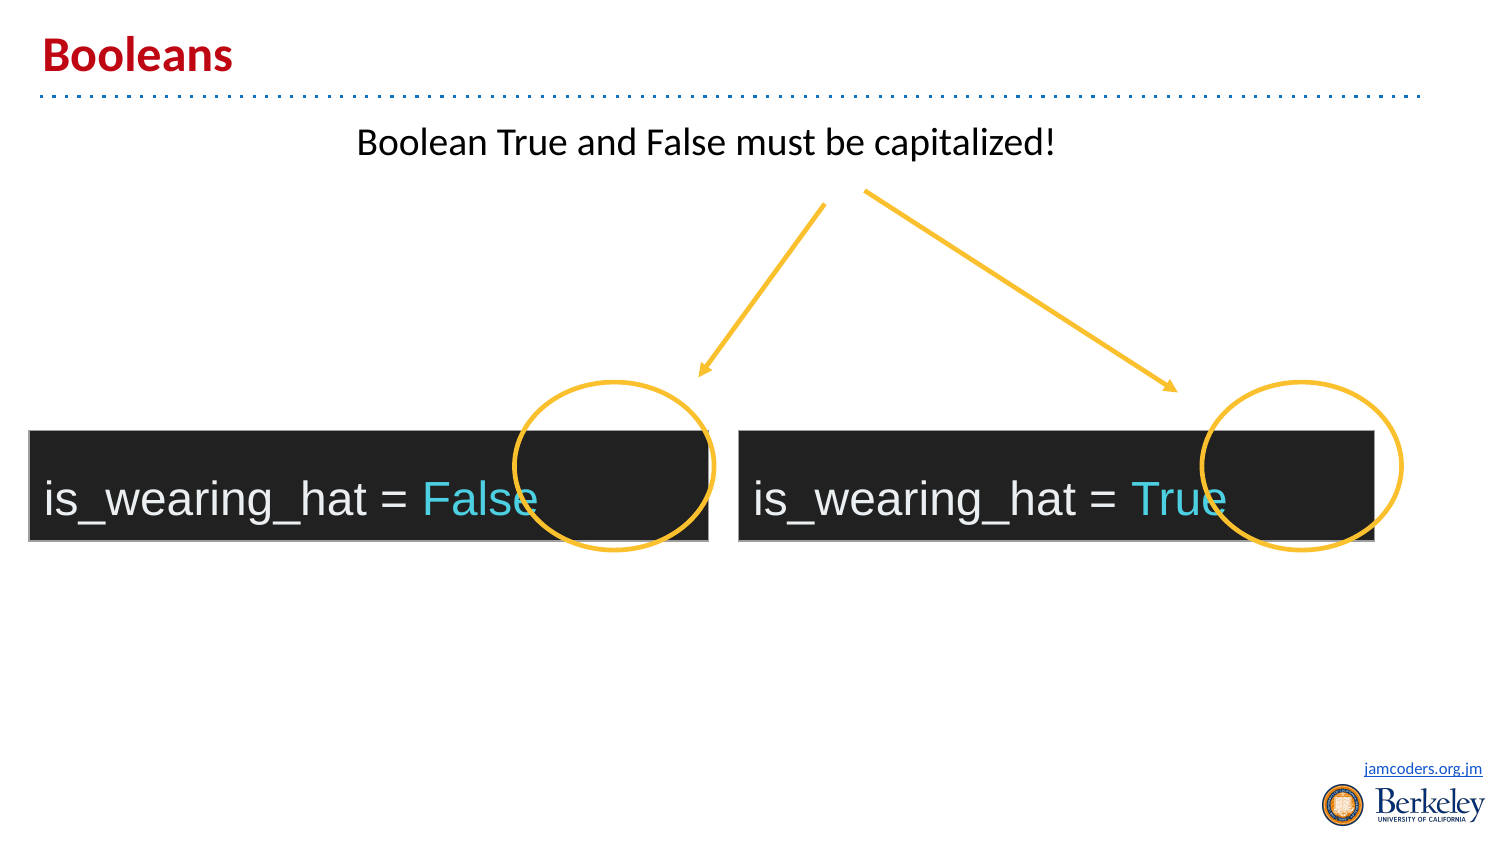

# Booleans

Boolean True and False must be capitalized!

| is\_wearing\_hat = False |
| --- |
| is\_wearing\_hat = True |
| --- |